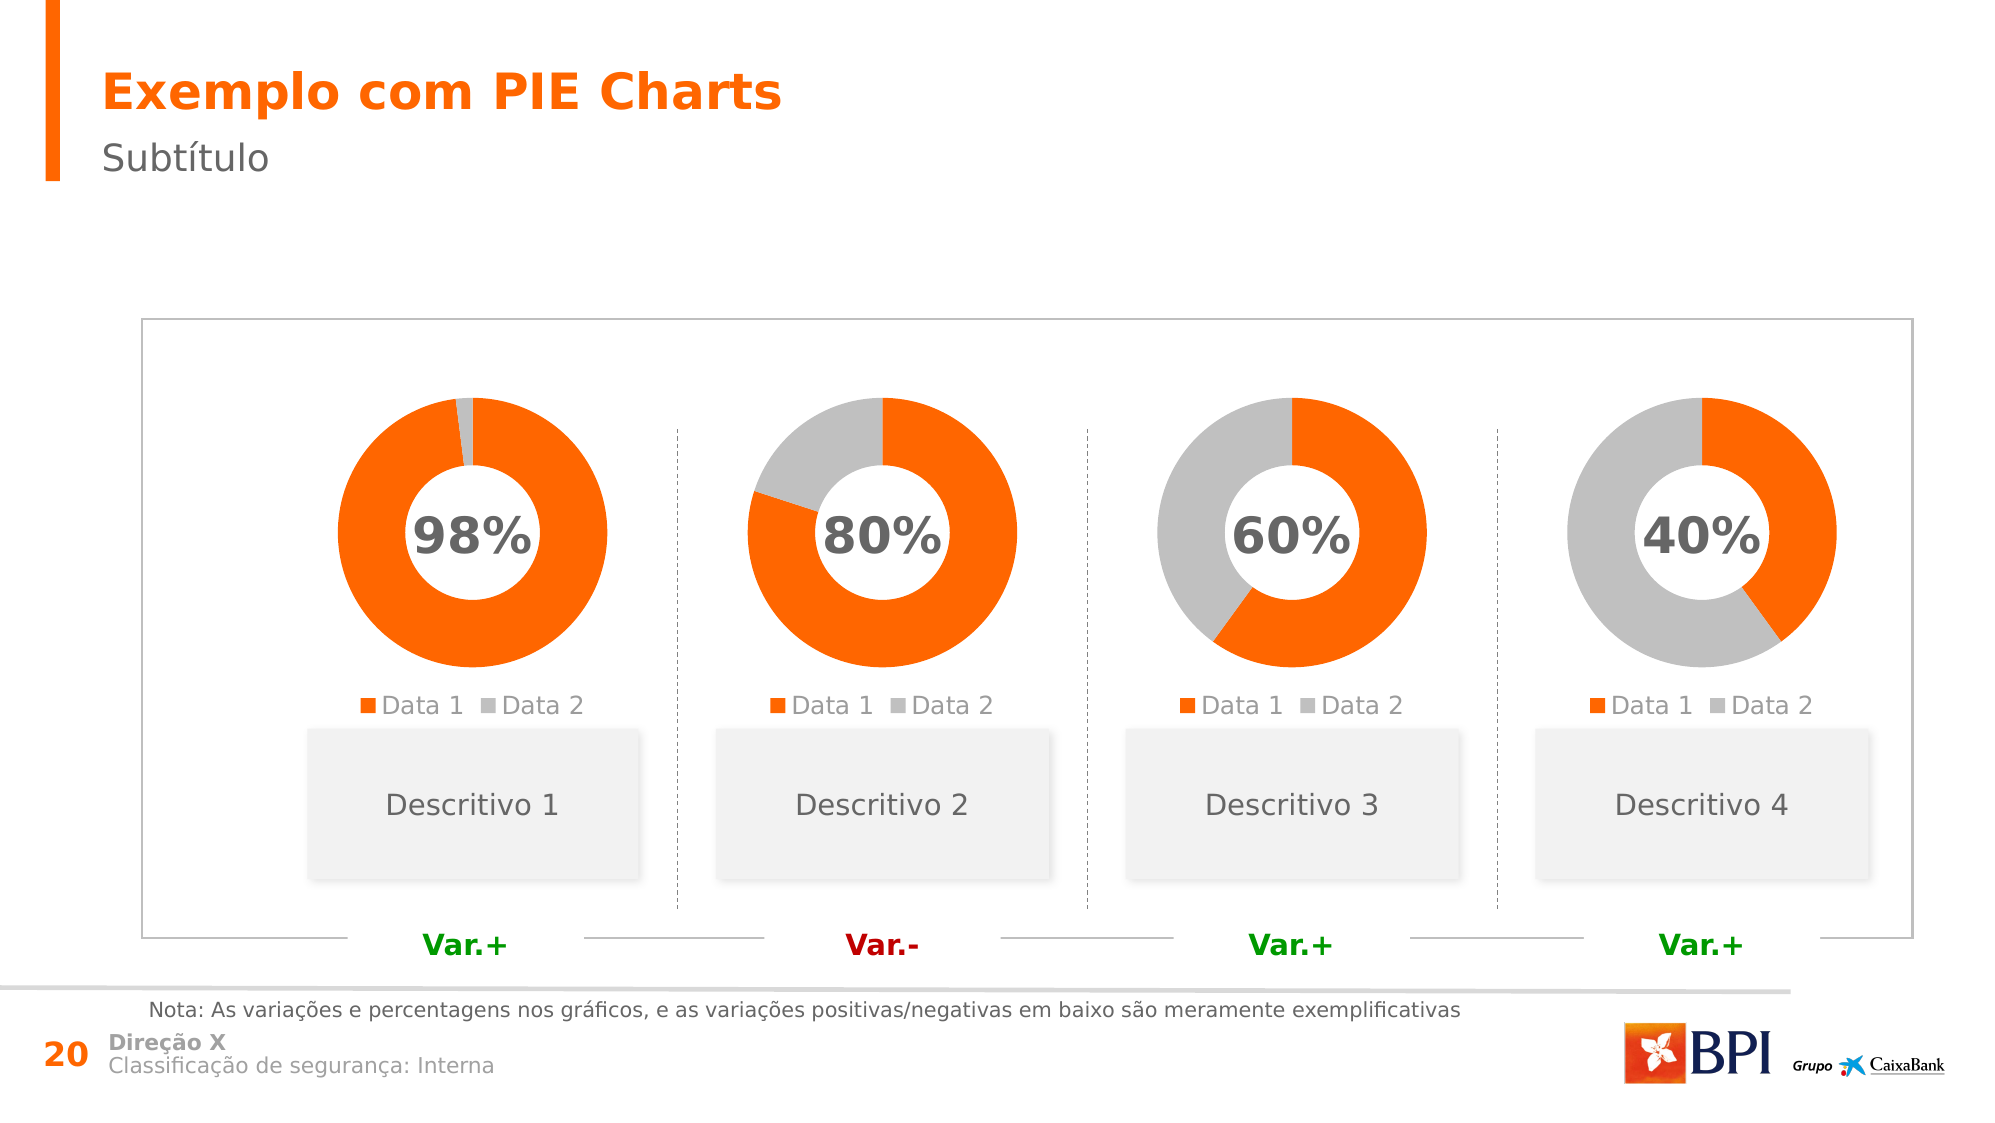

Exemplo com PIE Charts
Subtítulo

### Chart

| Category | Sales |
|---|---|
| Data 1 | 98.0 |
| Data 2 | 2.0 |

### Chart

| Category | Sales |
|---|---|
| Data 1 | 80.0 |
| Data 2 | 20.0 |

### Chart

| Category | Sales |
|---|---|
| Data 1 | 60.0 |
| Data 2 | 40.0 |

### Chart

| Category | Sales |
|---|---|
| Data 1 | 40.0 |
| Data 2 | 60.0 |
98%
80%
60%
40%
Descritivo 1
Descritivo 2
Descritivo 3
Descritivo 4
Var.+
Var.-
Var.+
Var.+
Nota: As variações e percentagens nos gráficos, e as variações positivas/negativas em baixo são meramente exemplificativas
20